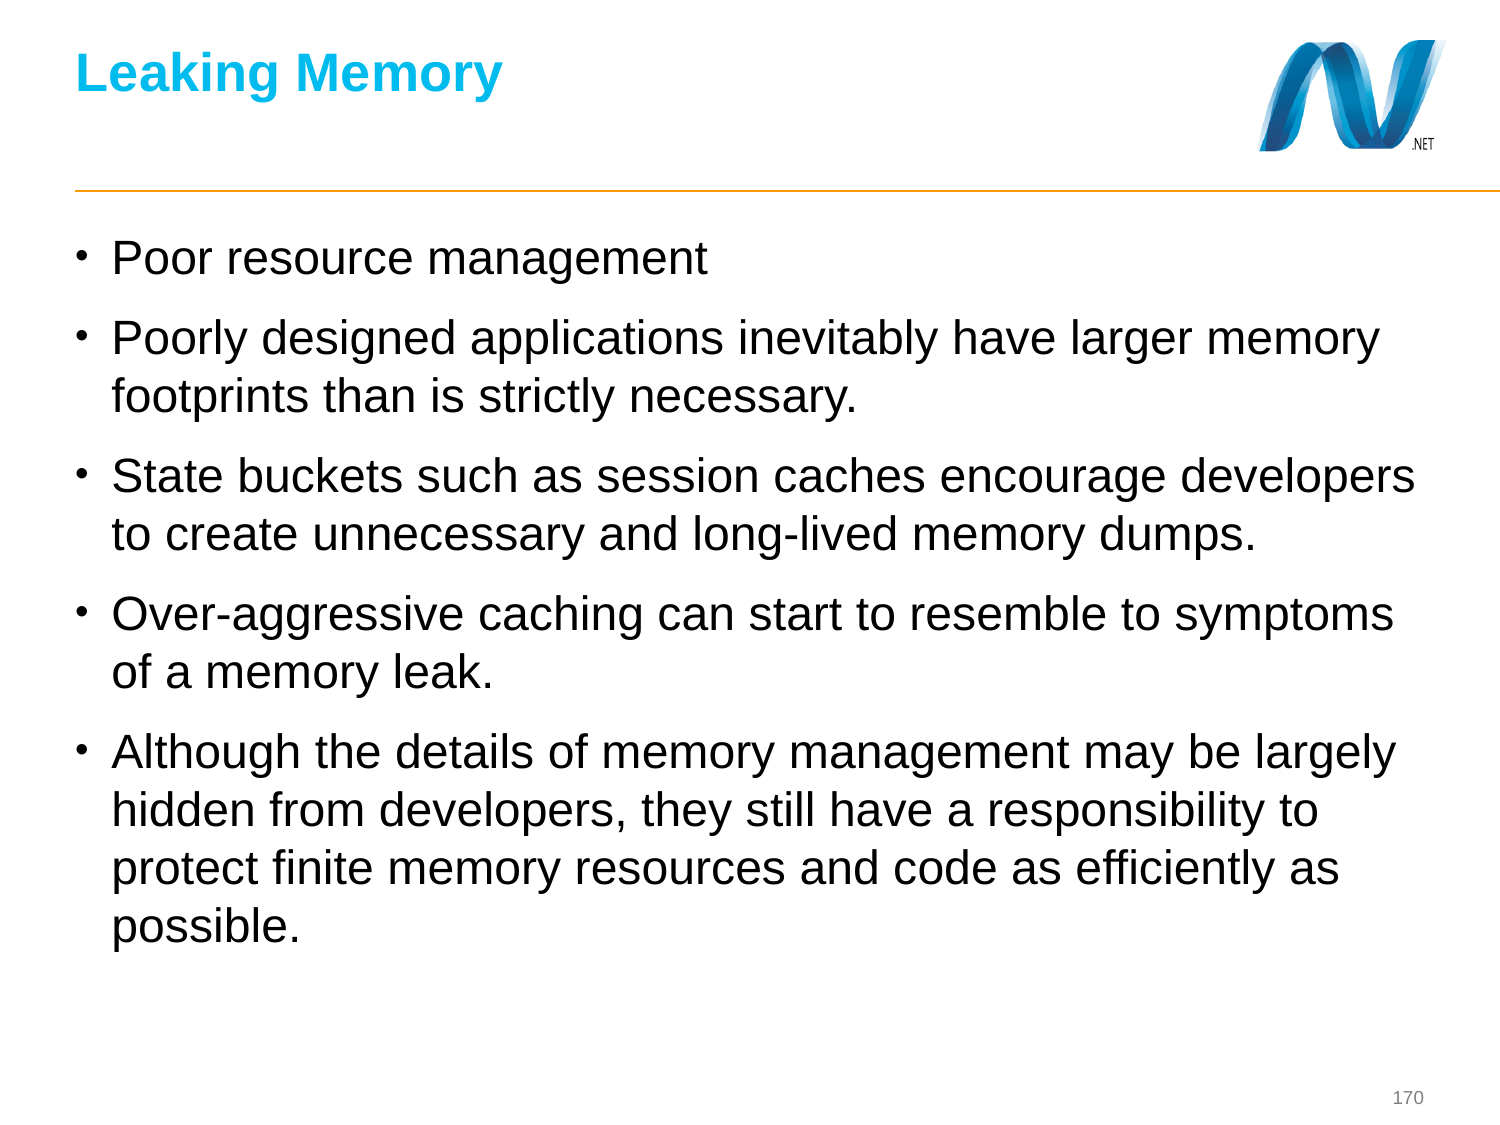

# Leaking Memory
Poor resource management
Poorly designed applications inevitably have larger memory footprints than is strictly necessary.
State buckets such as session caches encourage developers to create unnecessary and long-lived memory dumps.
Over-aggressive caching can start to resemble to symptoms of a memory leak.
Although the details of memory management may be largely hidden from developers, they still have a responsibility to protect finite memory resources and code as efficiently as possible.